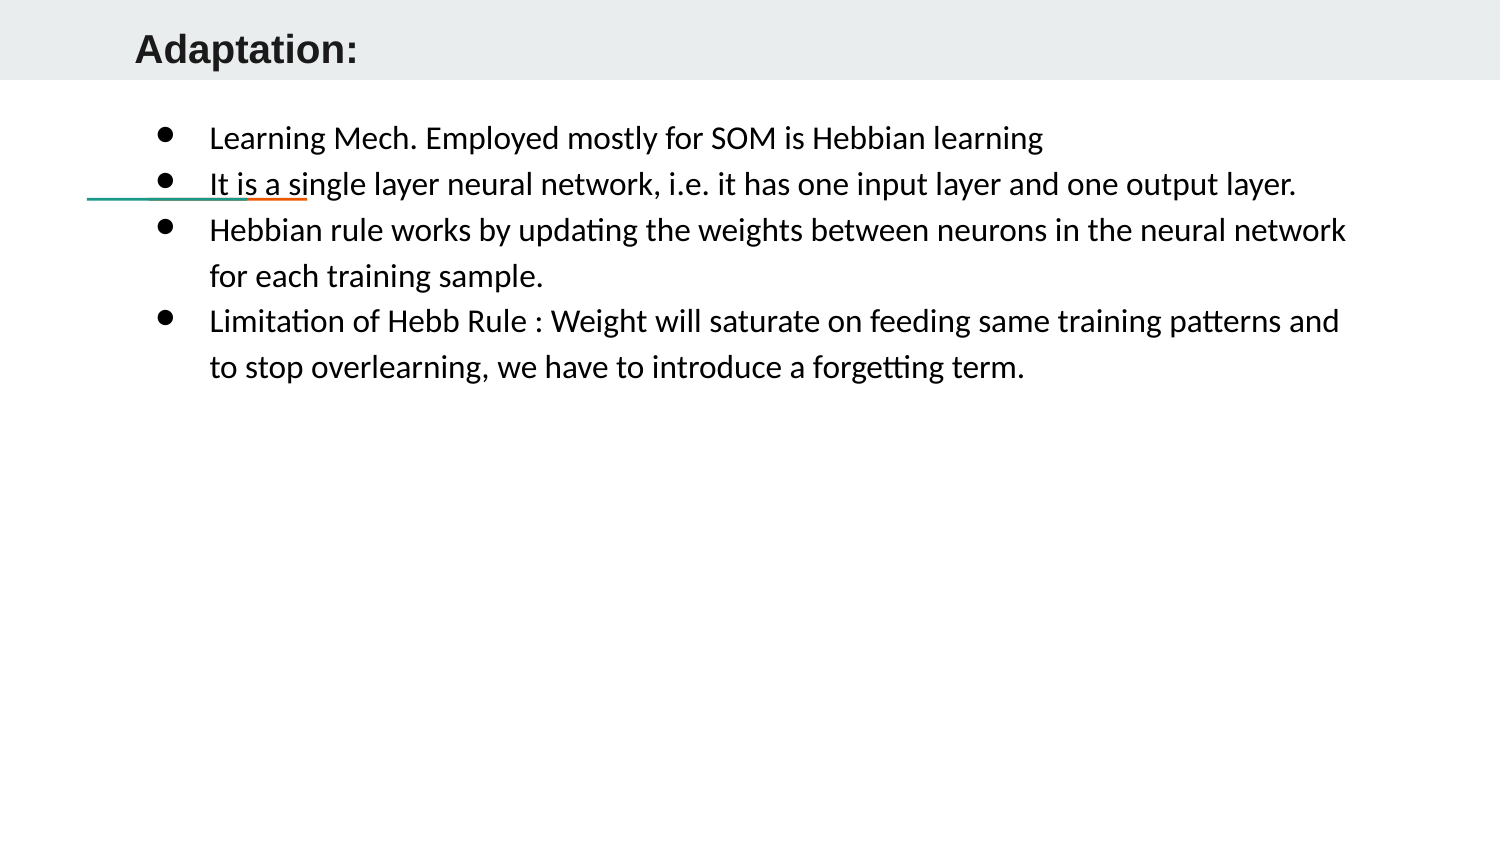

# Adaptation:
Learning Mech. Employed mostly for SOM is Hebbian learning
It is a single layer neural network, i.e. it has one input layer and one output layer.
Hebbian rule works by updating the weights between neurons in the neural network for each training sample.
Limitation of Hebb Rule : Weight will saturate on feeding same training patterns and to stop overlearning, we have to introduce a forgetting term.